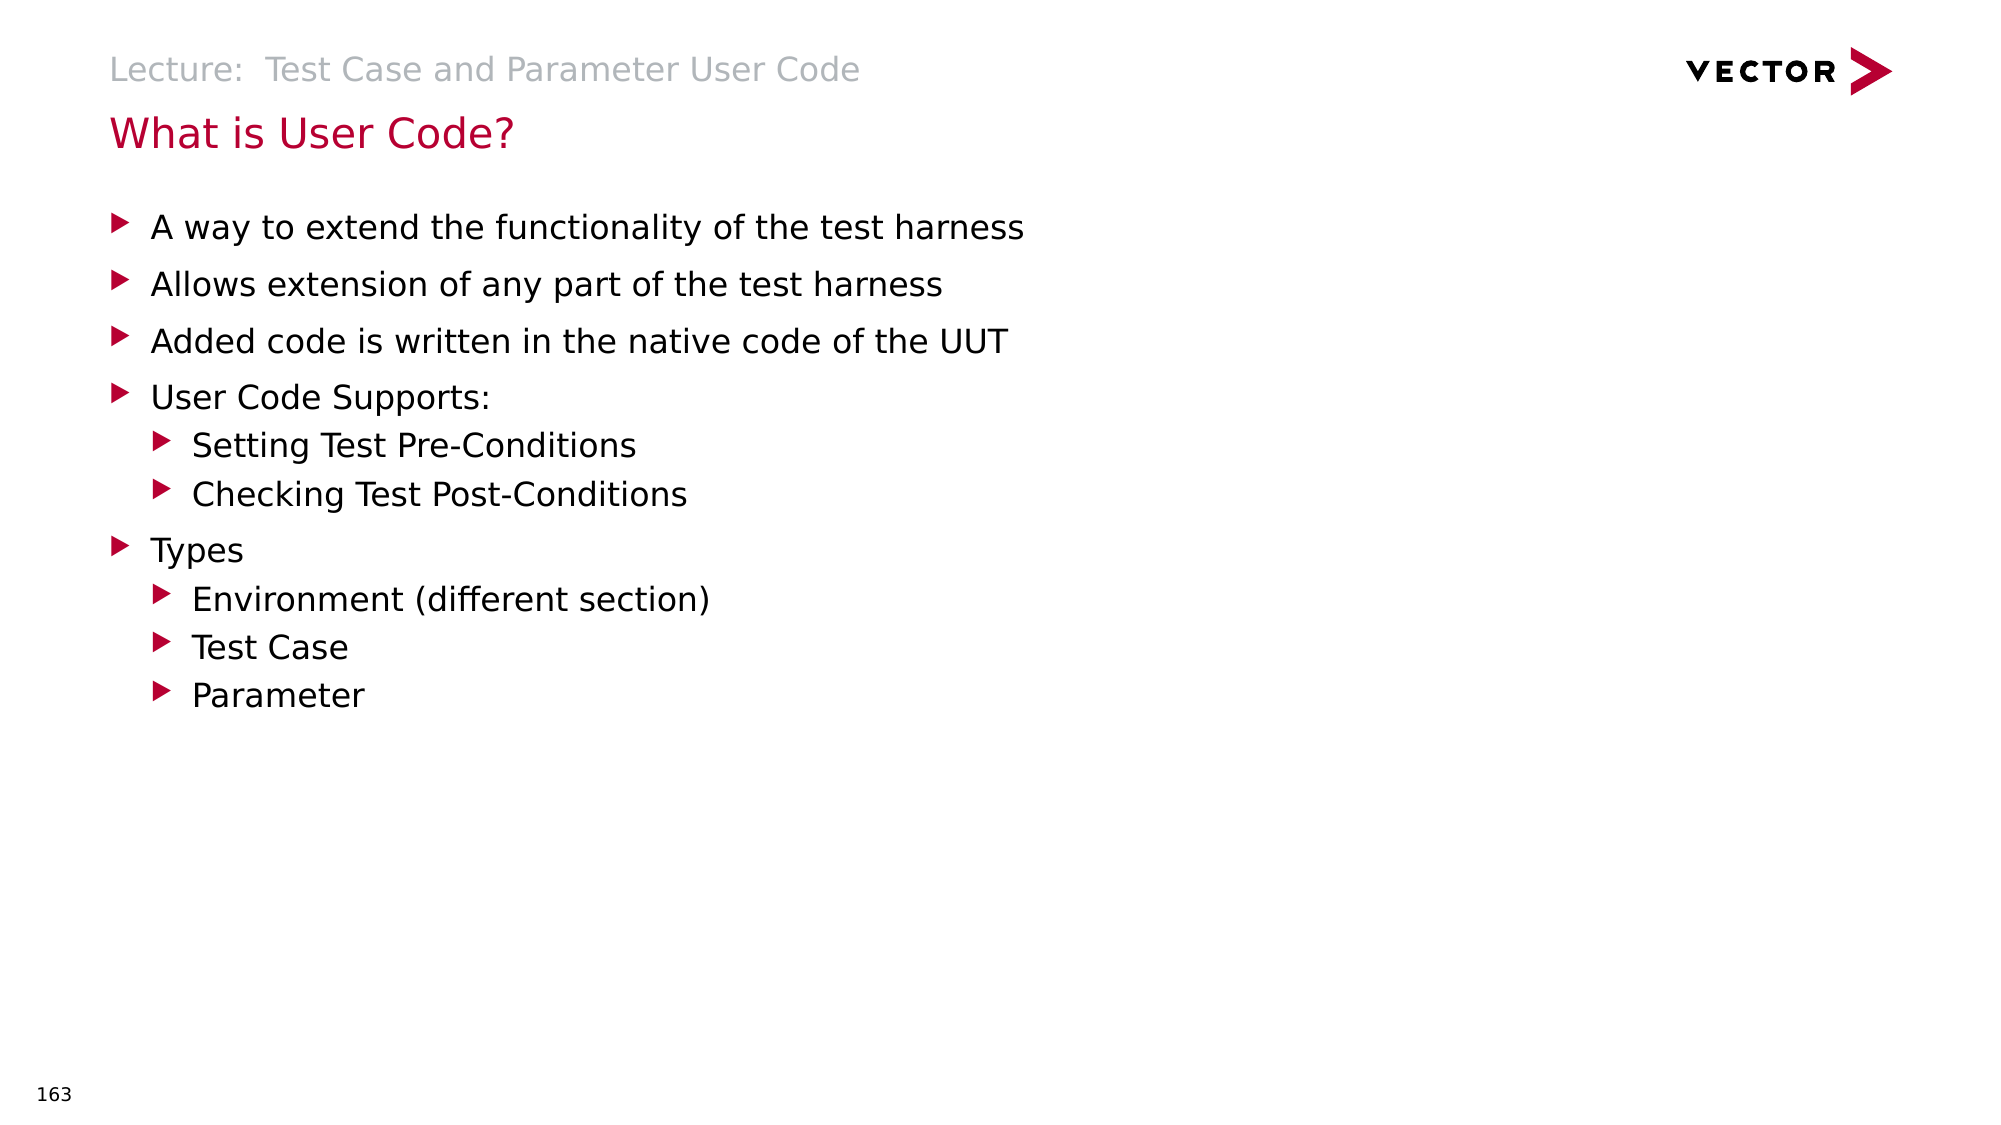

# Lecture:  Test Case and Parameter User Code
What is User Code?
A way to extend the functionality of the test harness
Allows extension of any part of the test harness
Added code is written in the native code of the UUT
User Code Supports:
Setting Test Pre-Conditions
Checking Test Post-Conditions
Types
Environment (different section)
Test Case
Parameter